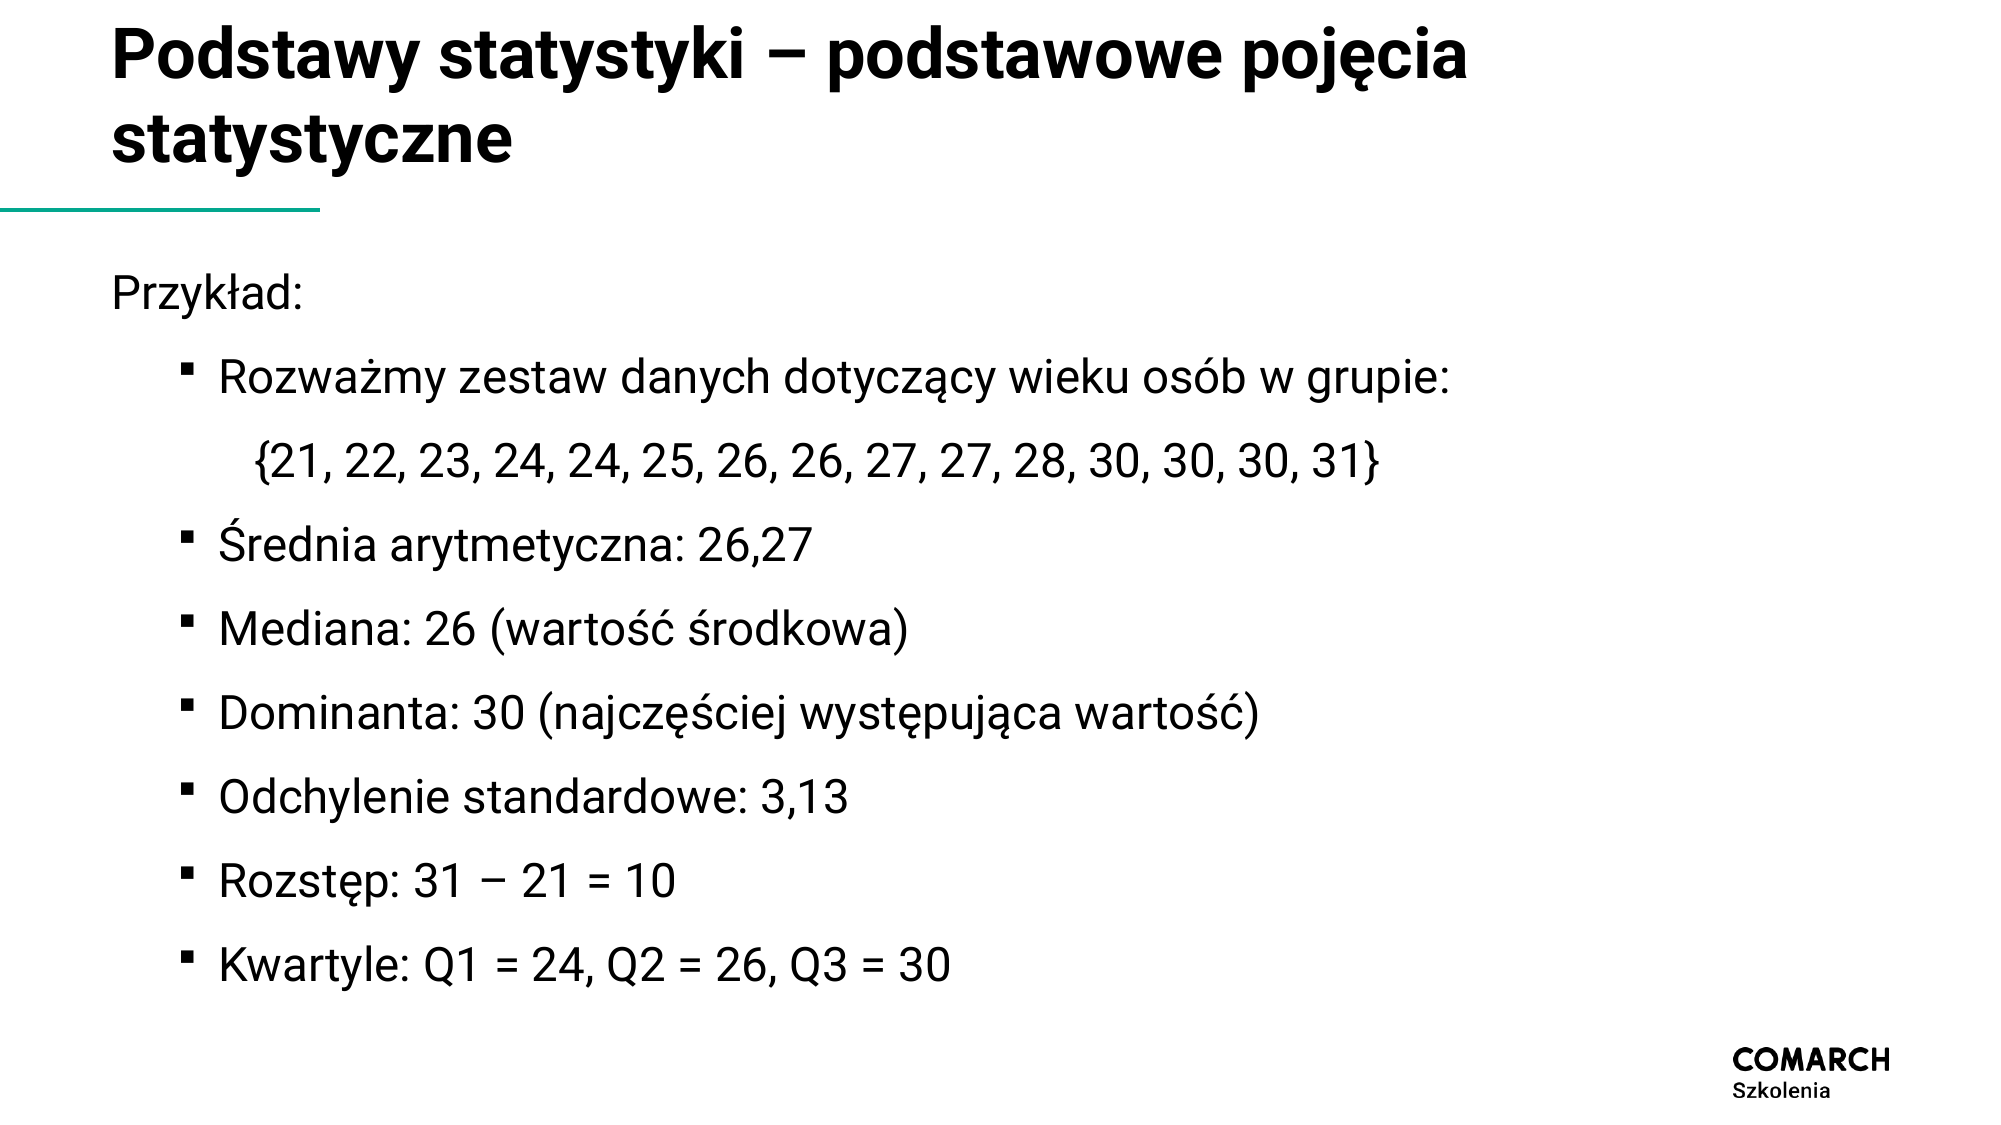

# Podstawy statystyki – podstawowe pojęcia statystyczne
Przykład:
Rozważmy zestaw danych dotyczący wieku osób w grupie:
{21, 22, 23, 24, 24, 25, 26, 26, 27, 27, 28, 30, 30, 30, 31}
Średnia arytmetyczna: 26,27
Mediana: 26 (wartość środkowa)
Dominanta: 30 (najczęściej występująca wartość)
Odchylenie standardowe: 3,13
Rozstęp: 31 – 21 = 10
Kwartyle: Q1 = 24, Q2 = 26, Q3 = 30